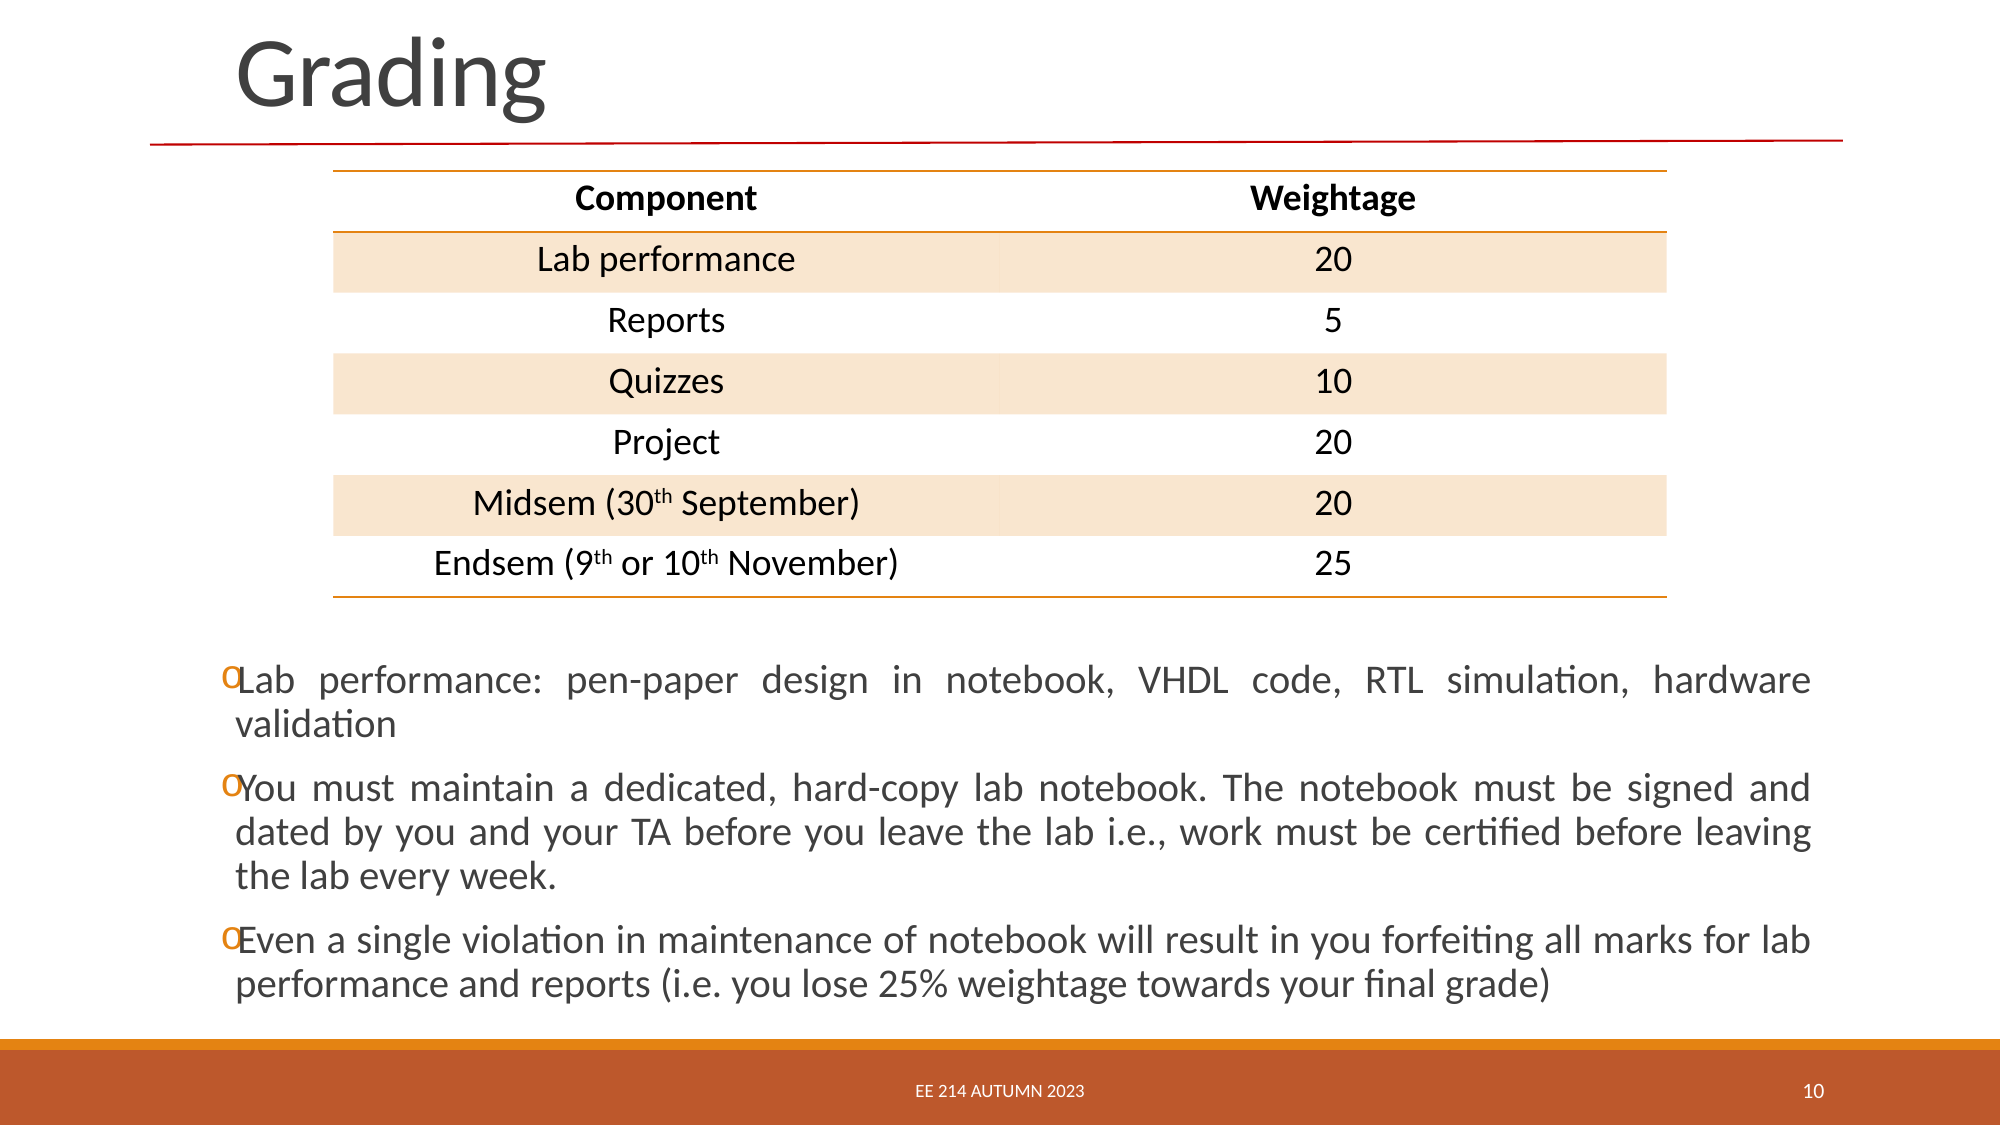

# Grading
| Component | Weightage |
| --- | --- |
| Lab performance | 20 |
| Reports | 5 |
| Quizzes | 10 |
| Project | 20 |
| Midsem (30th September) | 20 |
| Endsem (9th or 10th November) | 25 |
Lab performance: pen-paper design in notebook, VHDL code, RTL simulation, hardware validation
You must maintain a dedicated, hard-copy lab notebook. The notebook must be signed and dated by you and your TA before you leave the lab i.e., work must be certified before leaving the lab every week.
Even a single violation in maintenance of notebook will result in you forfeiting all marks for lab performance and reports (i.e. you lose 25% weightage towards your final grade)
EE 214 Autumn 2023
10